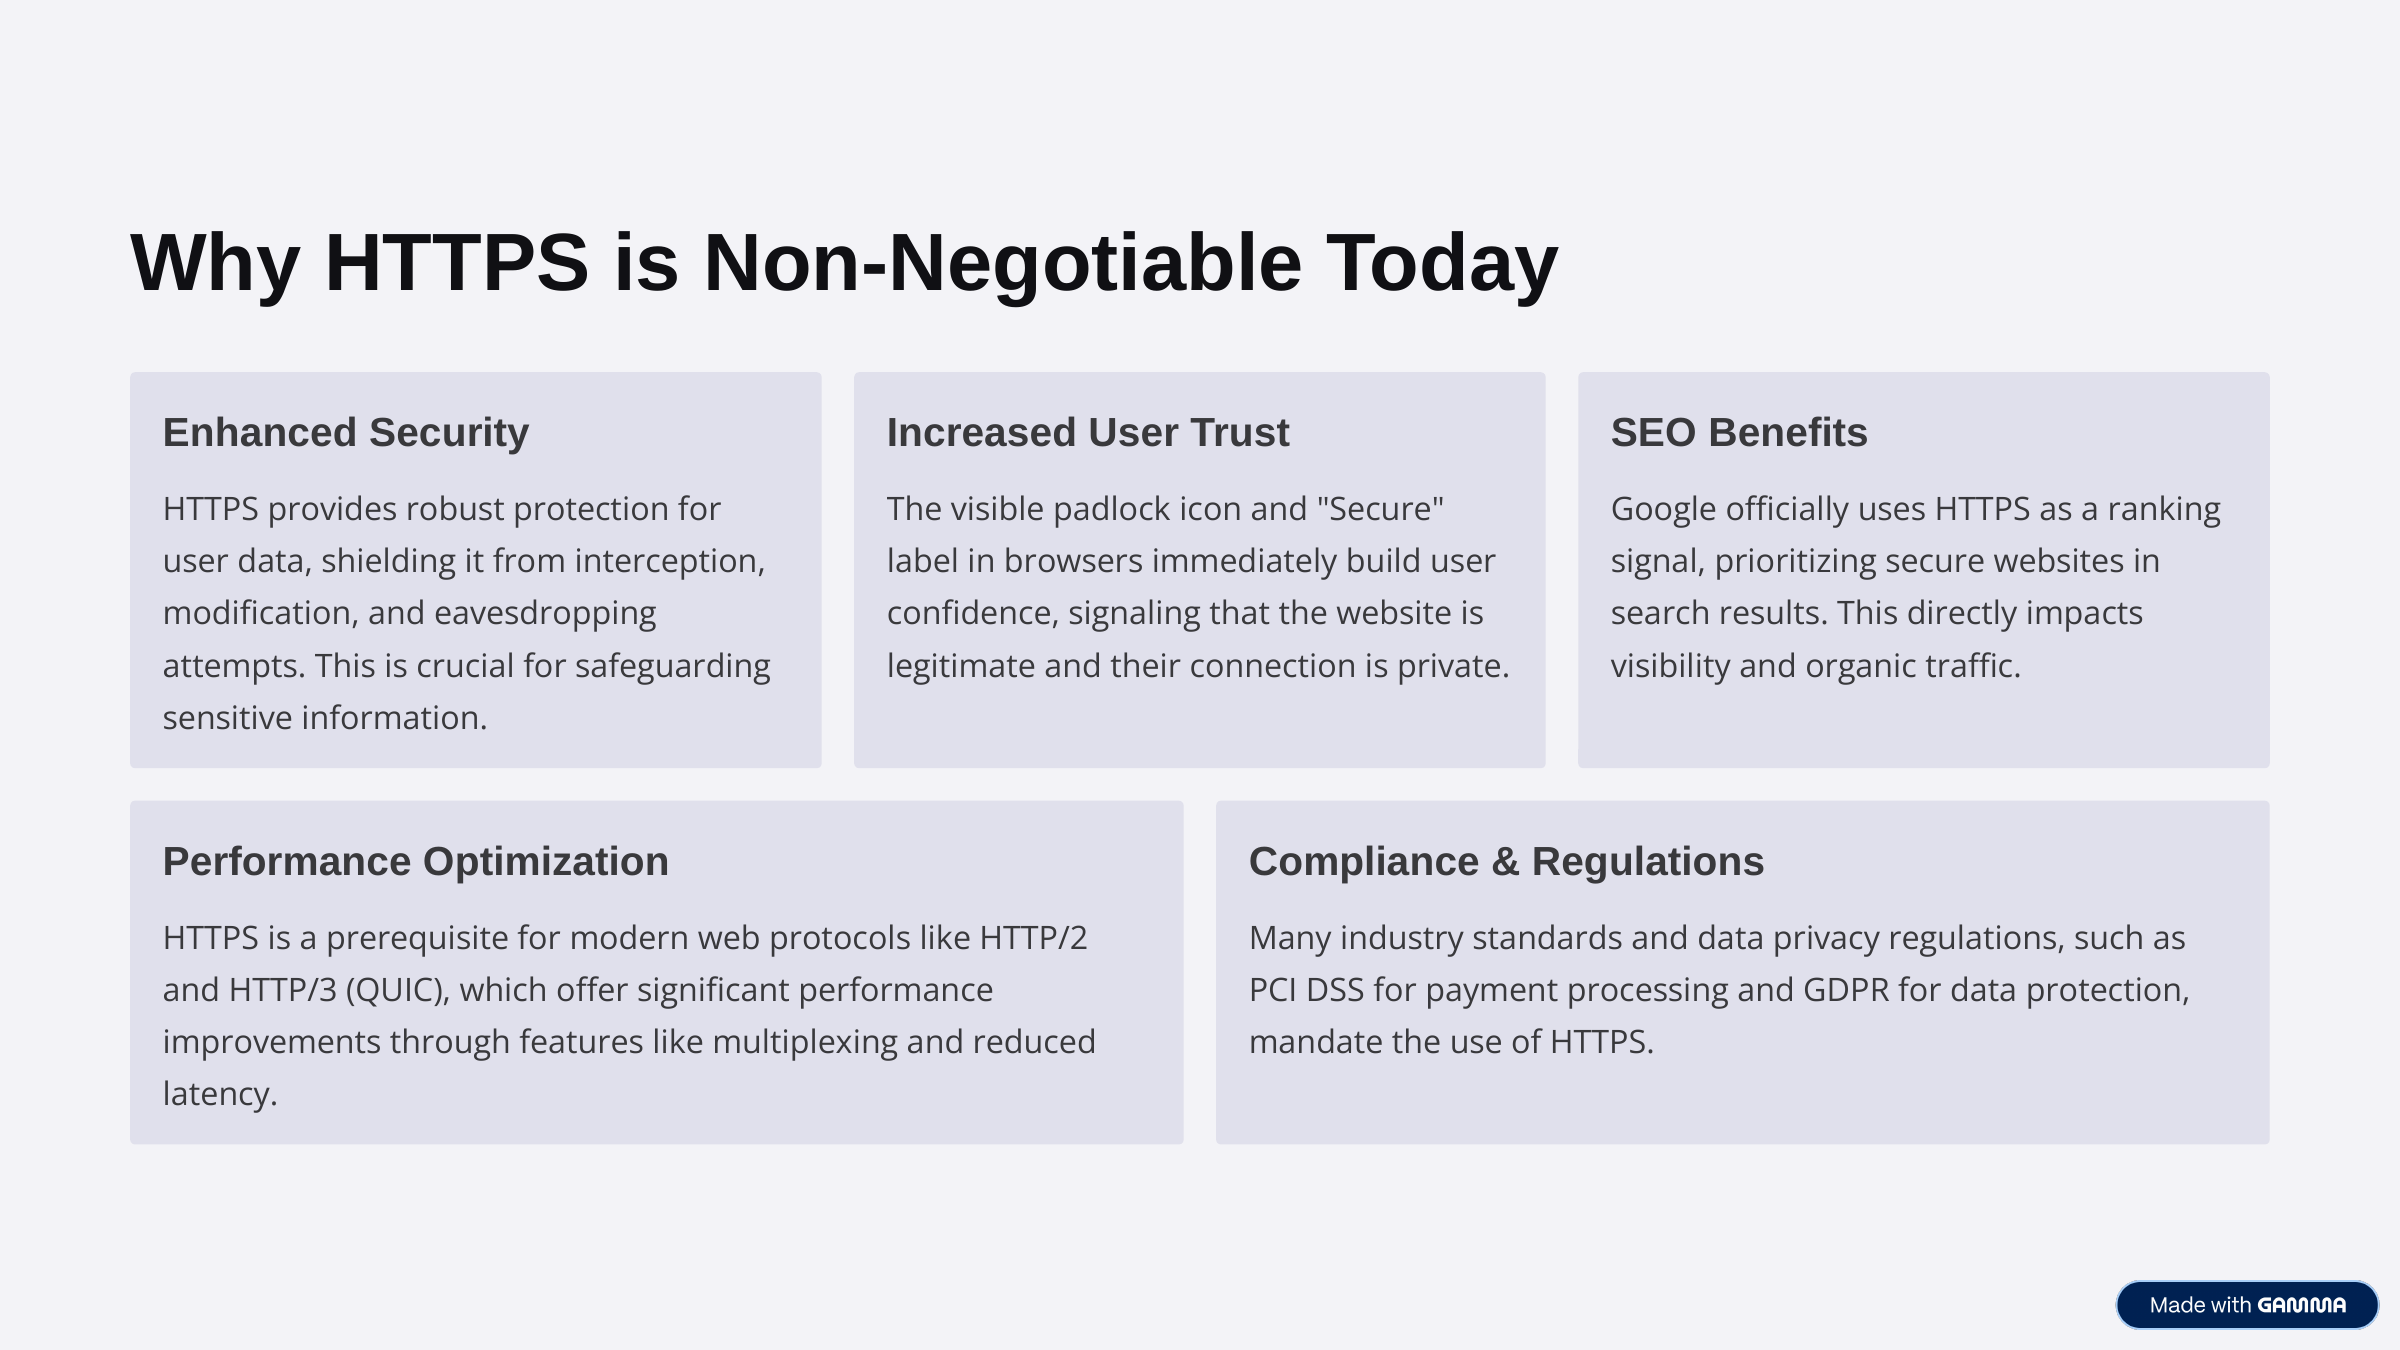

Why HTTPS is Non-Negotiable Today

Enhanced Security
Increased User Trust
SEO Benefits
HTTPS provides robust protection for user data, shielding it from interception, modification, and eavesdropping attempts. This is crucial for safeguarding sensitive information.
The visible padlock icon and "Secure" label in browsers immediately build user confidence, signaling that the website is legitimate and their connection is private.
Google officially uses HTTPS as a ranking signal, prioritizing secure websites in search results. This directly impacts visibility and organic traffic.

Performance Optimization
Compliance & Regulations
HTTPS is a prerequisite for modern web protocols like HTTP/2 and HTTP/3 (QUIC), which offer significant performance improvements through features like multiplexing and reduced latency.
Many industry standards and data privacy regulations, such as PCI DSS for payment processing and GDPR for data protection, mandate the use of HTTPS.